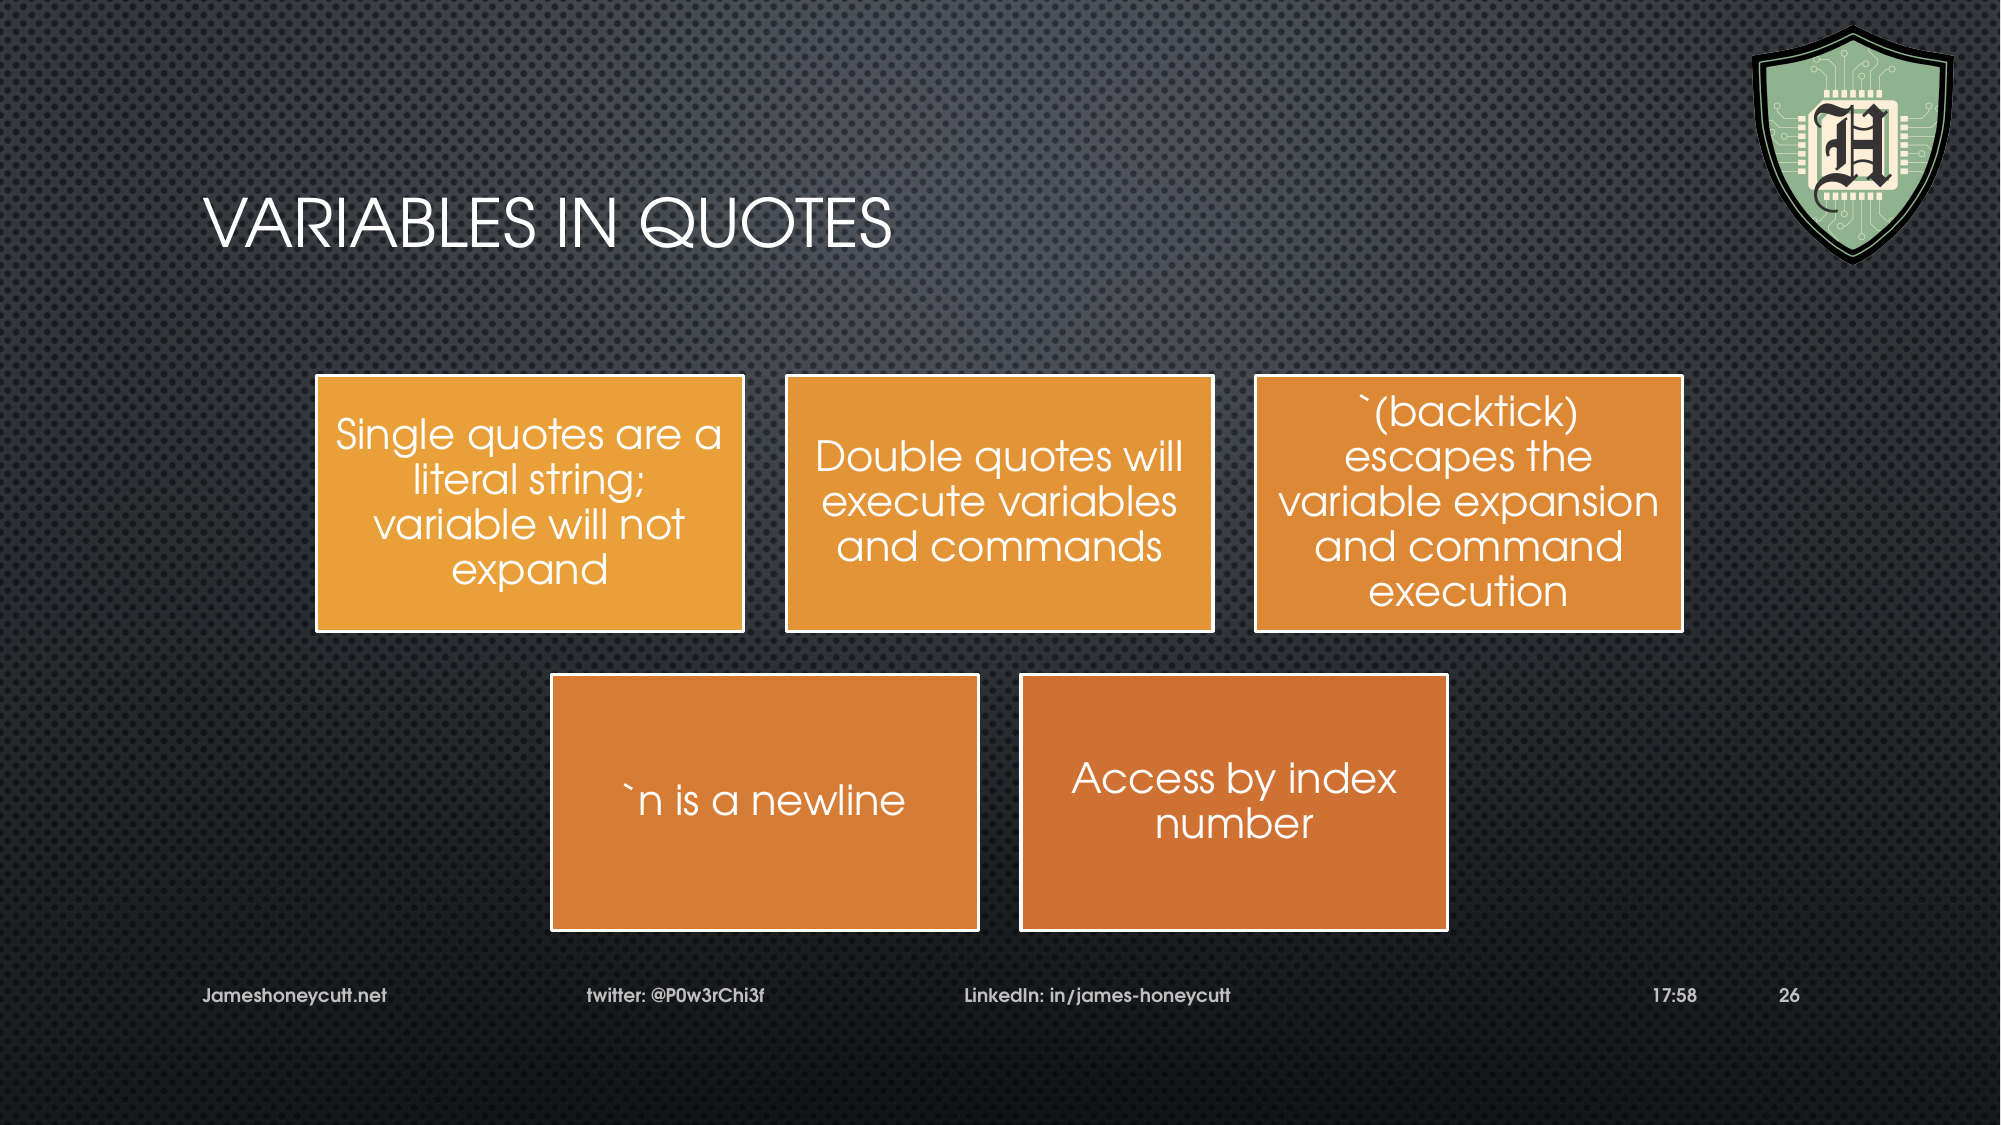

# Variables in quotes
Single quotes are a literal string; variable will not expand
Double quotes will execute variables and commands
`(backtick) escapes the variable expansion and command execution
`n is a newline
Access by index number
Jameshoneycutt.net                                      twitter: @P0w3rChi3f                                      LinkedIn: in/james-honeycutt
17:58
26